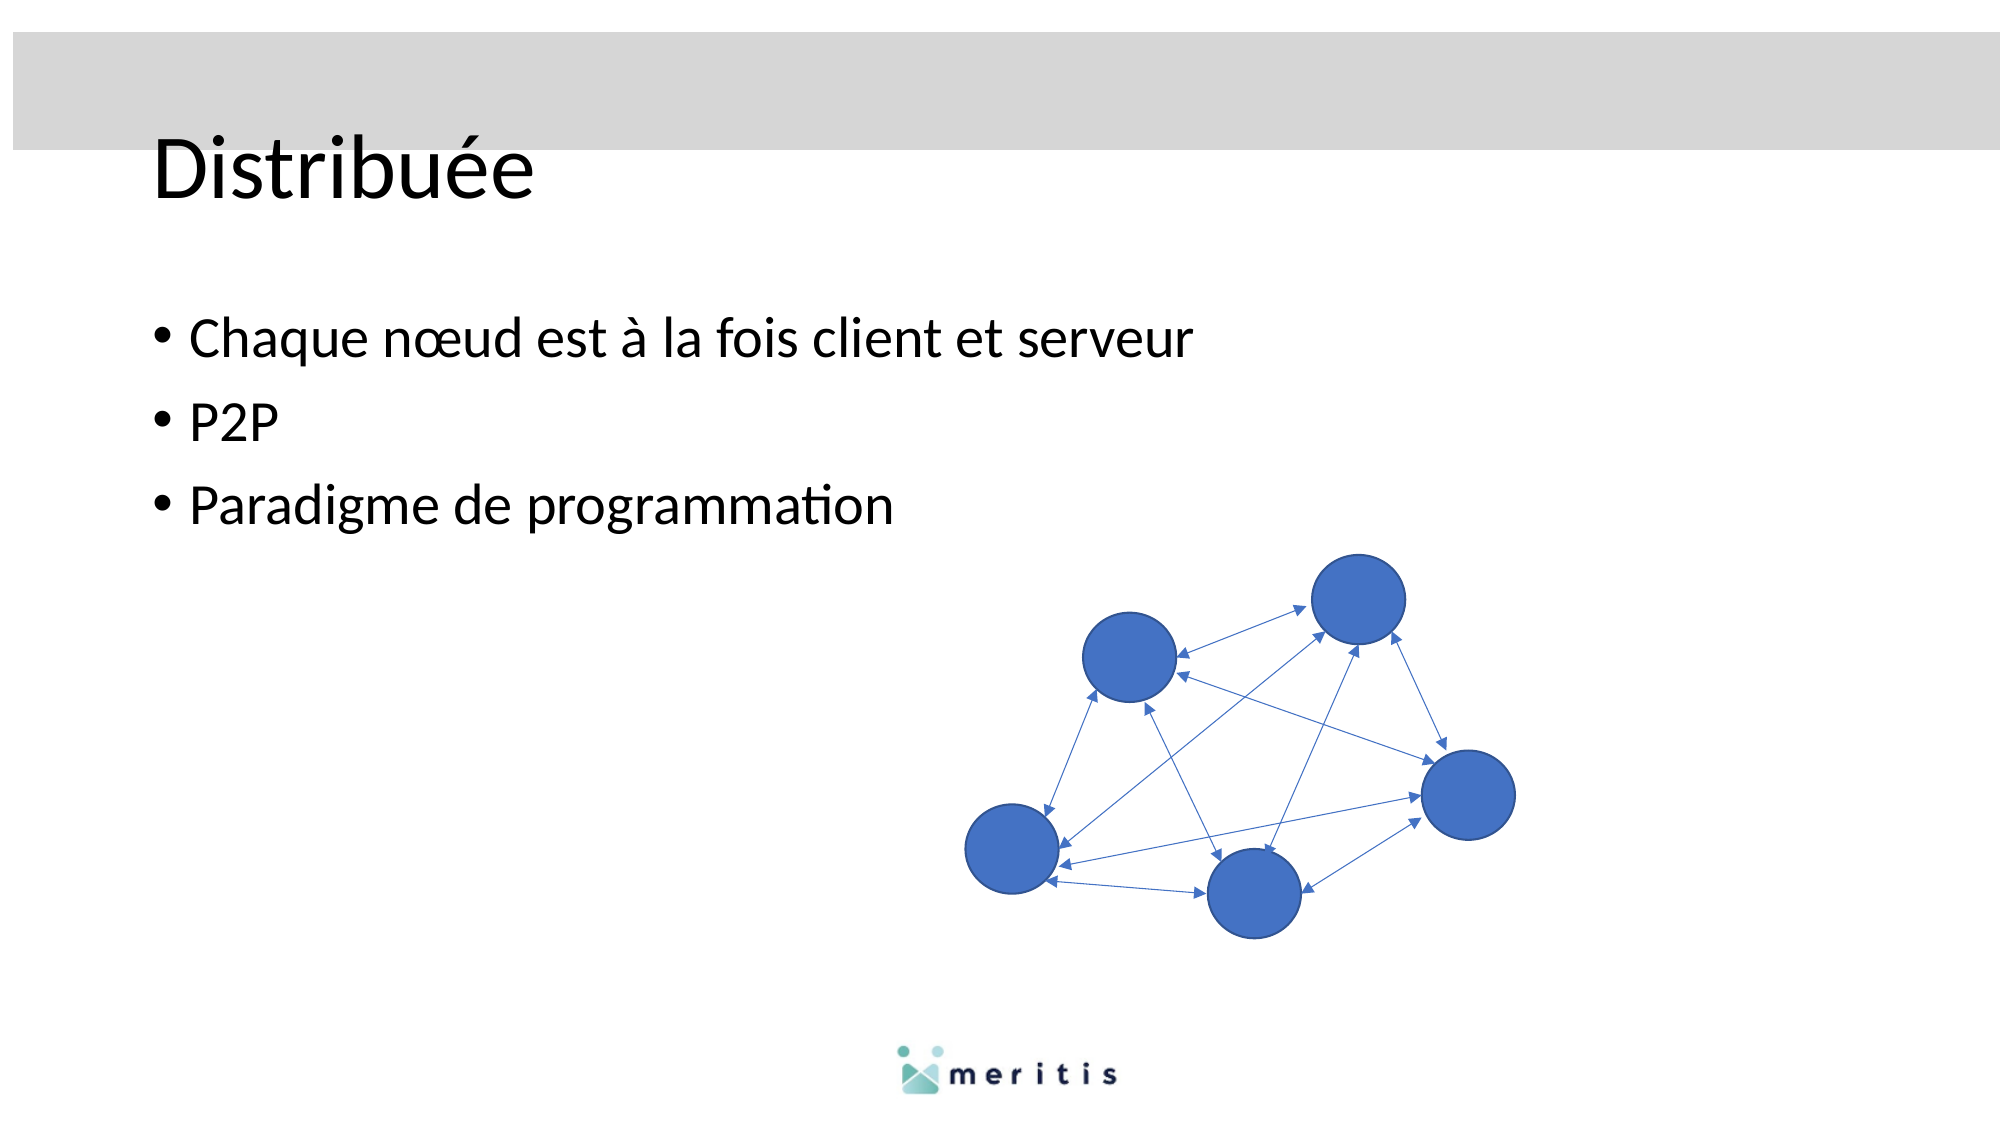

# Distribuée
Chaque nœud est à la fois client et serveur
P2P
Paradigme de programmation